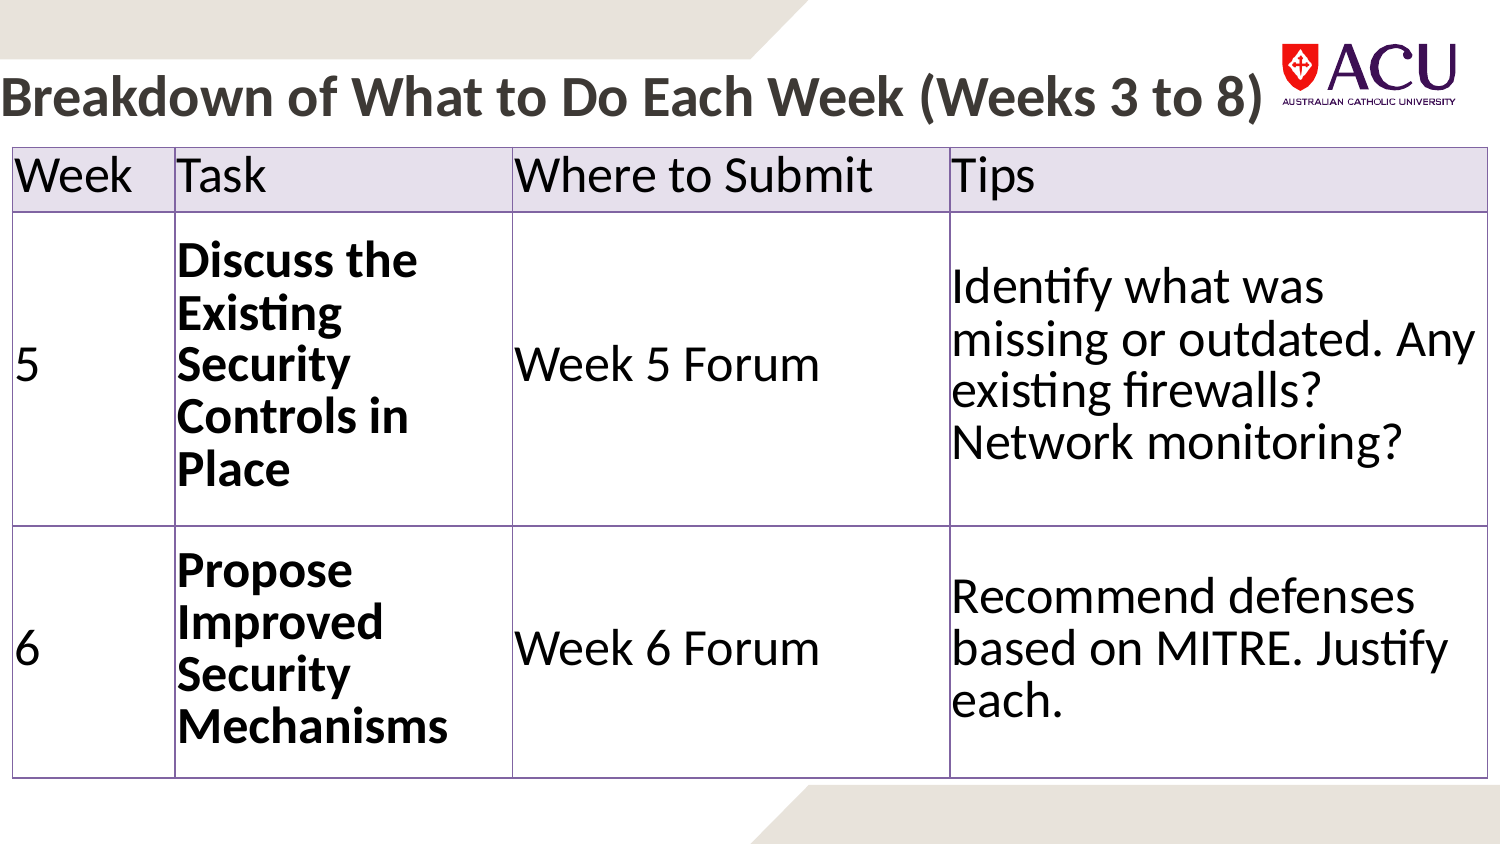

Breakdown of What to Do Each Week (Weeks 3 to 8)
| Week | Task | Where to Submit | Tips |
| --- | --- | --- | --- |
| 5 | Discuss the Existing Security Controls in Place | Week 5 Forum | Identify what was missing or outdated. Any existing firewalls? Network monitoring? |
| 6 | Propose Improved Security Mechanisms | Week 6 Forum | Recommend defenses based on MITRE. Justify each. |